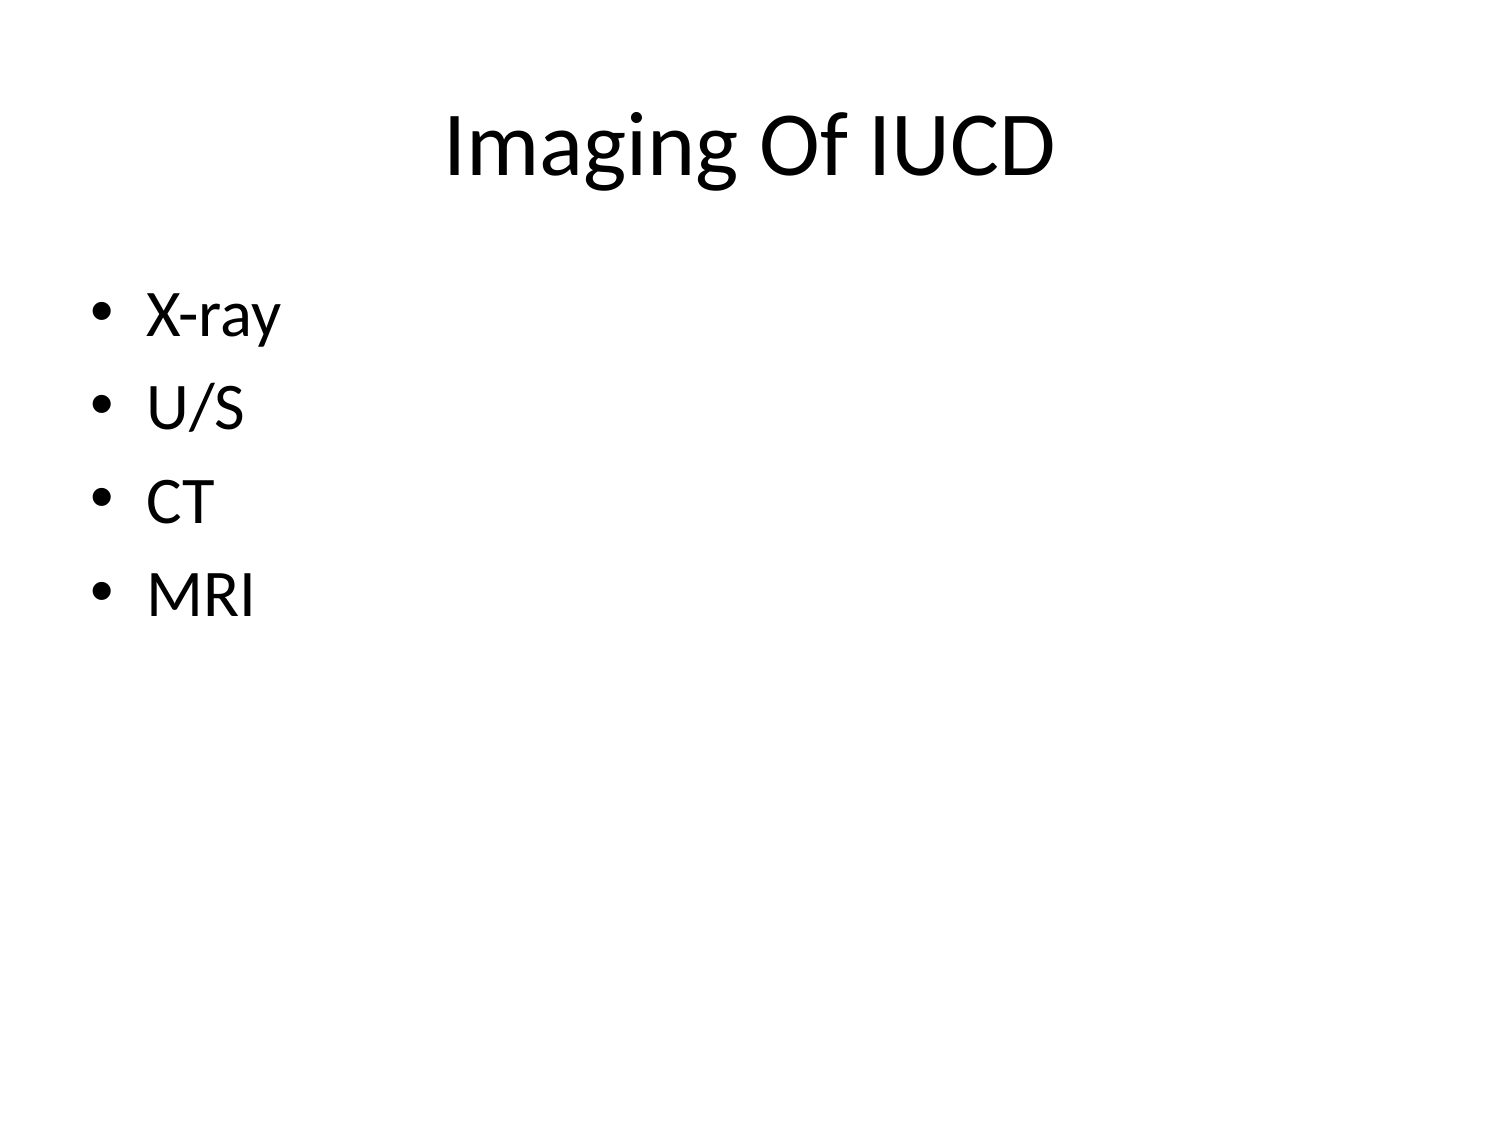

# Imaging Of IUCD
X-ray
U/S
CT
MRI